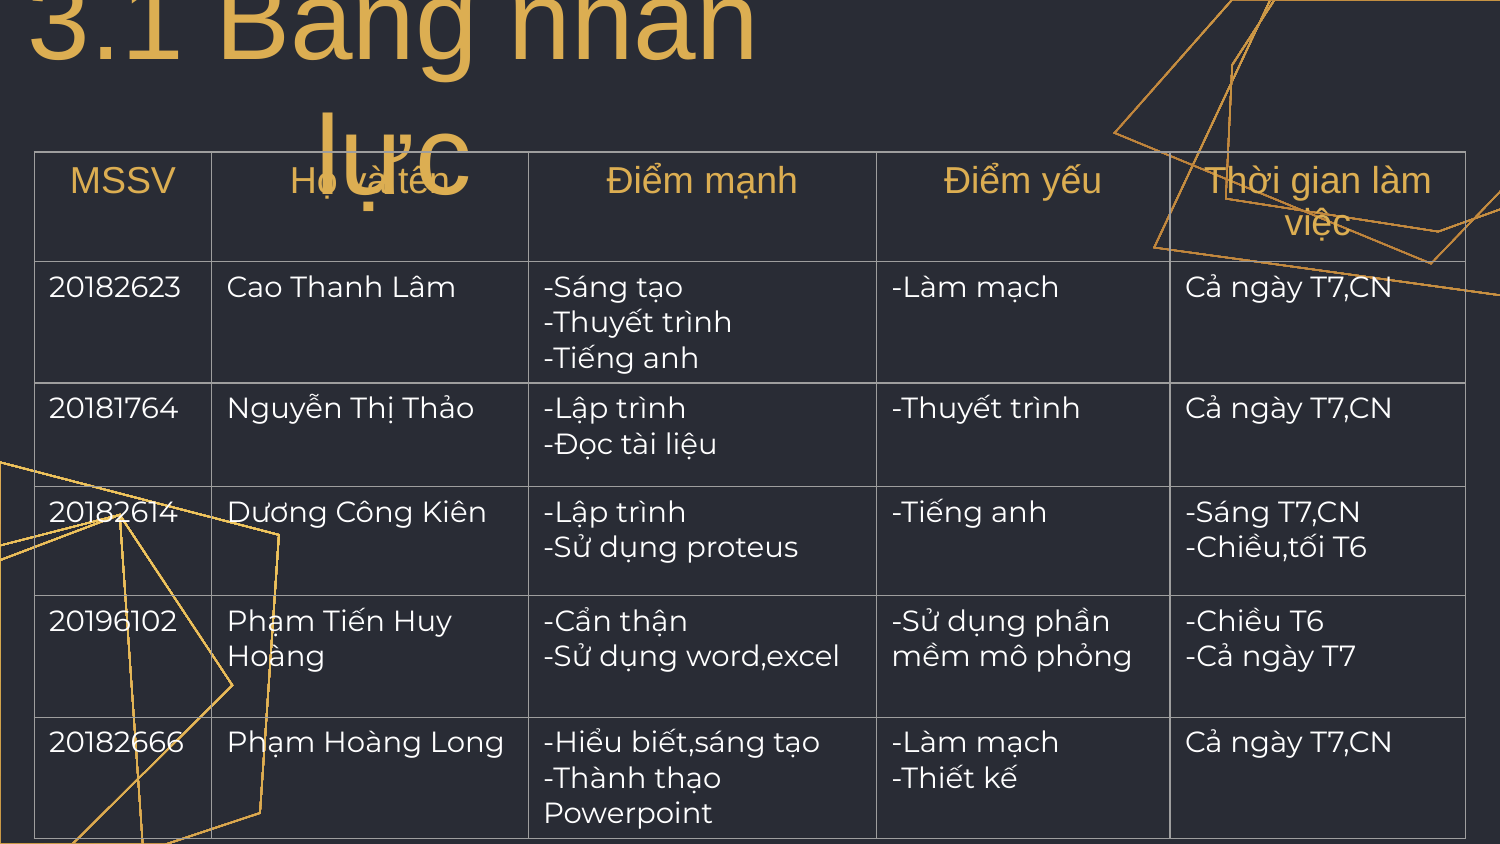

# 3.1 Bảng nhân lực
| MSSV | Họ và tên | Điểm mạnh | Điểm yếu | Thời gian làm việc |
| --- | --- | --- | --- | --- |
| 20182623 | Cao Thanh Lâm | -Sáng tạo -Thuyết trình -Tiếng anh | -Làm mạch | Cả ngày T7,CN |
| 20181764 | Nguyễn Thị Thảo | -Lập trình -Đọc tài liệu | -Thuyết trình | Cả ngày T7,CN |
| 20182614 | Dương Công Kiên | -Lập trình -Sử dụng proteus | -Tiếng anh | -Sáng T7,CN -Chiều,tối T6 |
| 20196102 | Phạm Tiến Huy Hoàng | -Cẩn thận -Sử dụng word,excel | -Sử dụng phần mềm mô phỏng | -Chiều T6 -Cả ngày T7 |
| 20182666 | Phạm Hoàng Long | -Hiểu biết,sáng tạo -Thành thạo Powerpoint | -Làm mạch -Thiết kế | Cả ngày T7,CN |